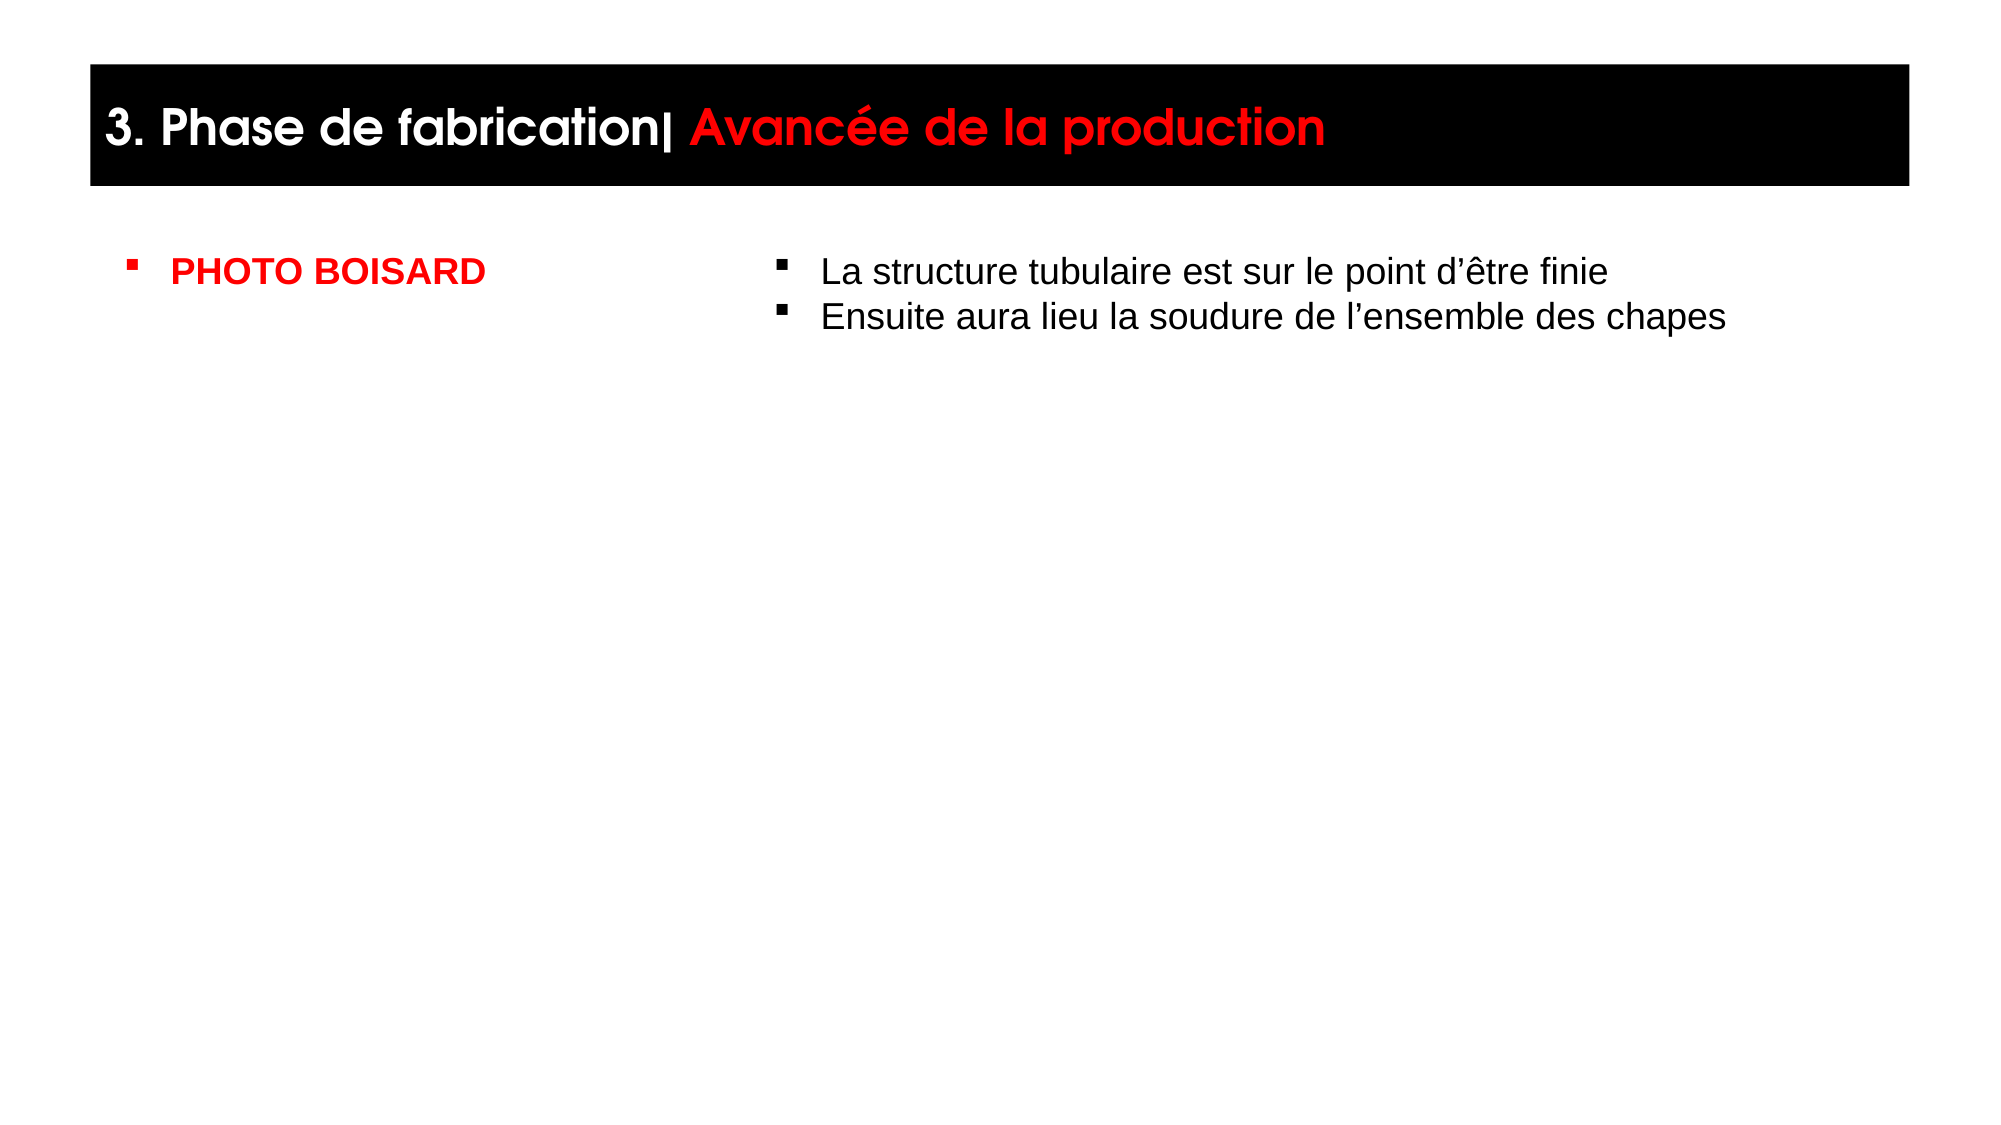

3. Phase de fabrication| Avancée de la production
PHOTO BOISARD
La structure tubulaire est sur le point d’être finie
Ensuite aura lieu la soudure de l’ensemble des chapes